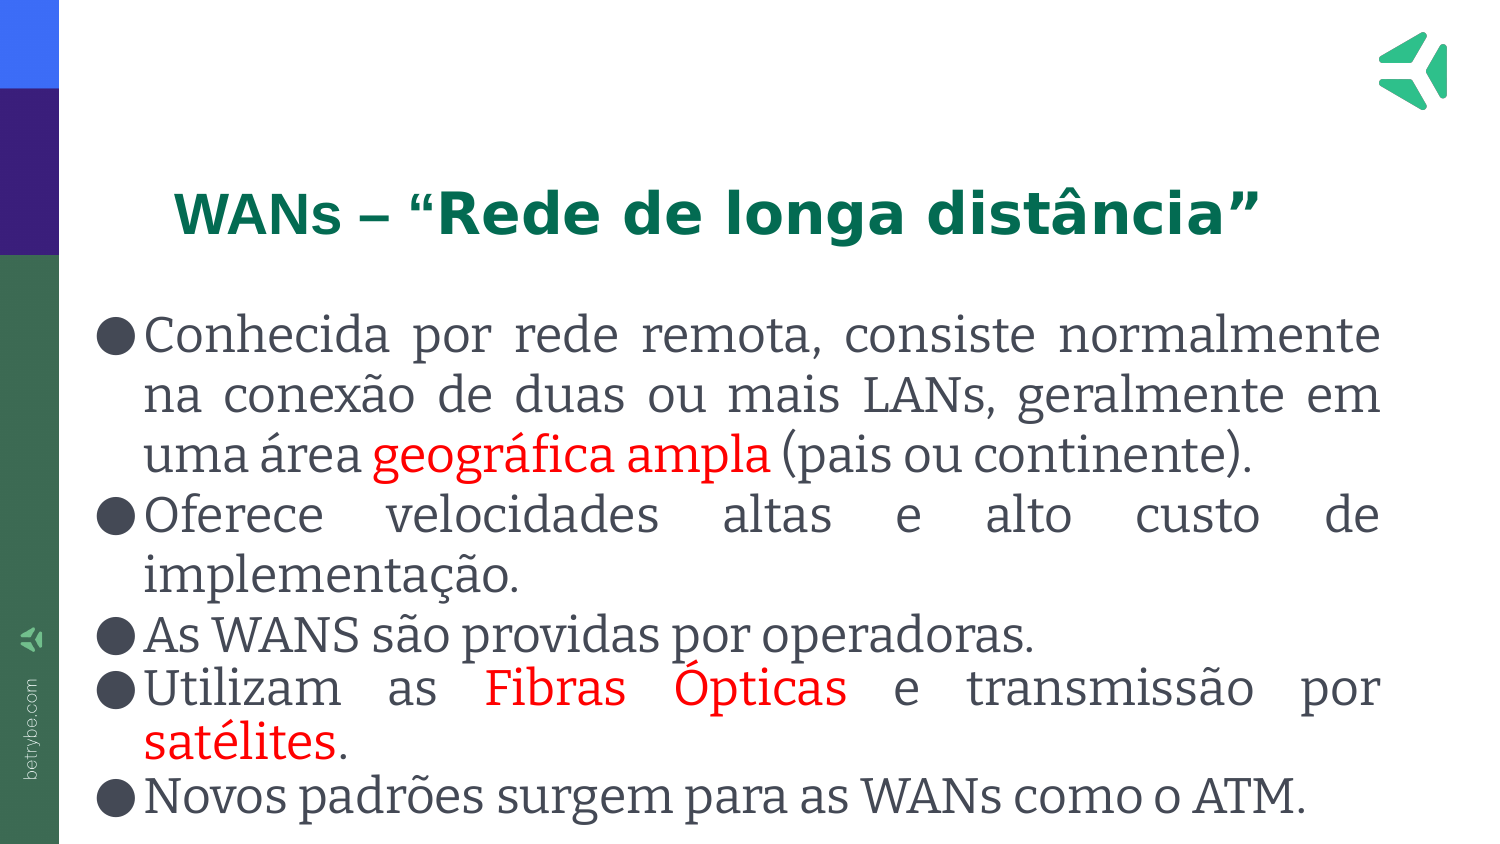

# WANs – “Rede de longa distância”

Conhecida por rede remota, consiste normalmente na conexão de duas ou mais LANs, geralmente em uma área geográfica ampla (pais ou continente).
Oferece velocidades altas e alto custo de implementação.
As WANS são providas por operadoras.
Utilizam as Fibras Ópticas e transmissão por satélites.
Novos padrões surgem para as WANs como o ATM.